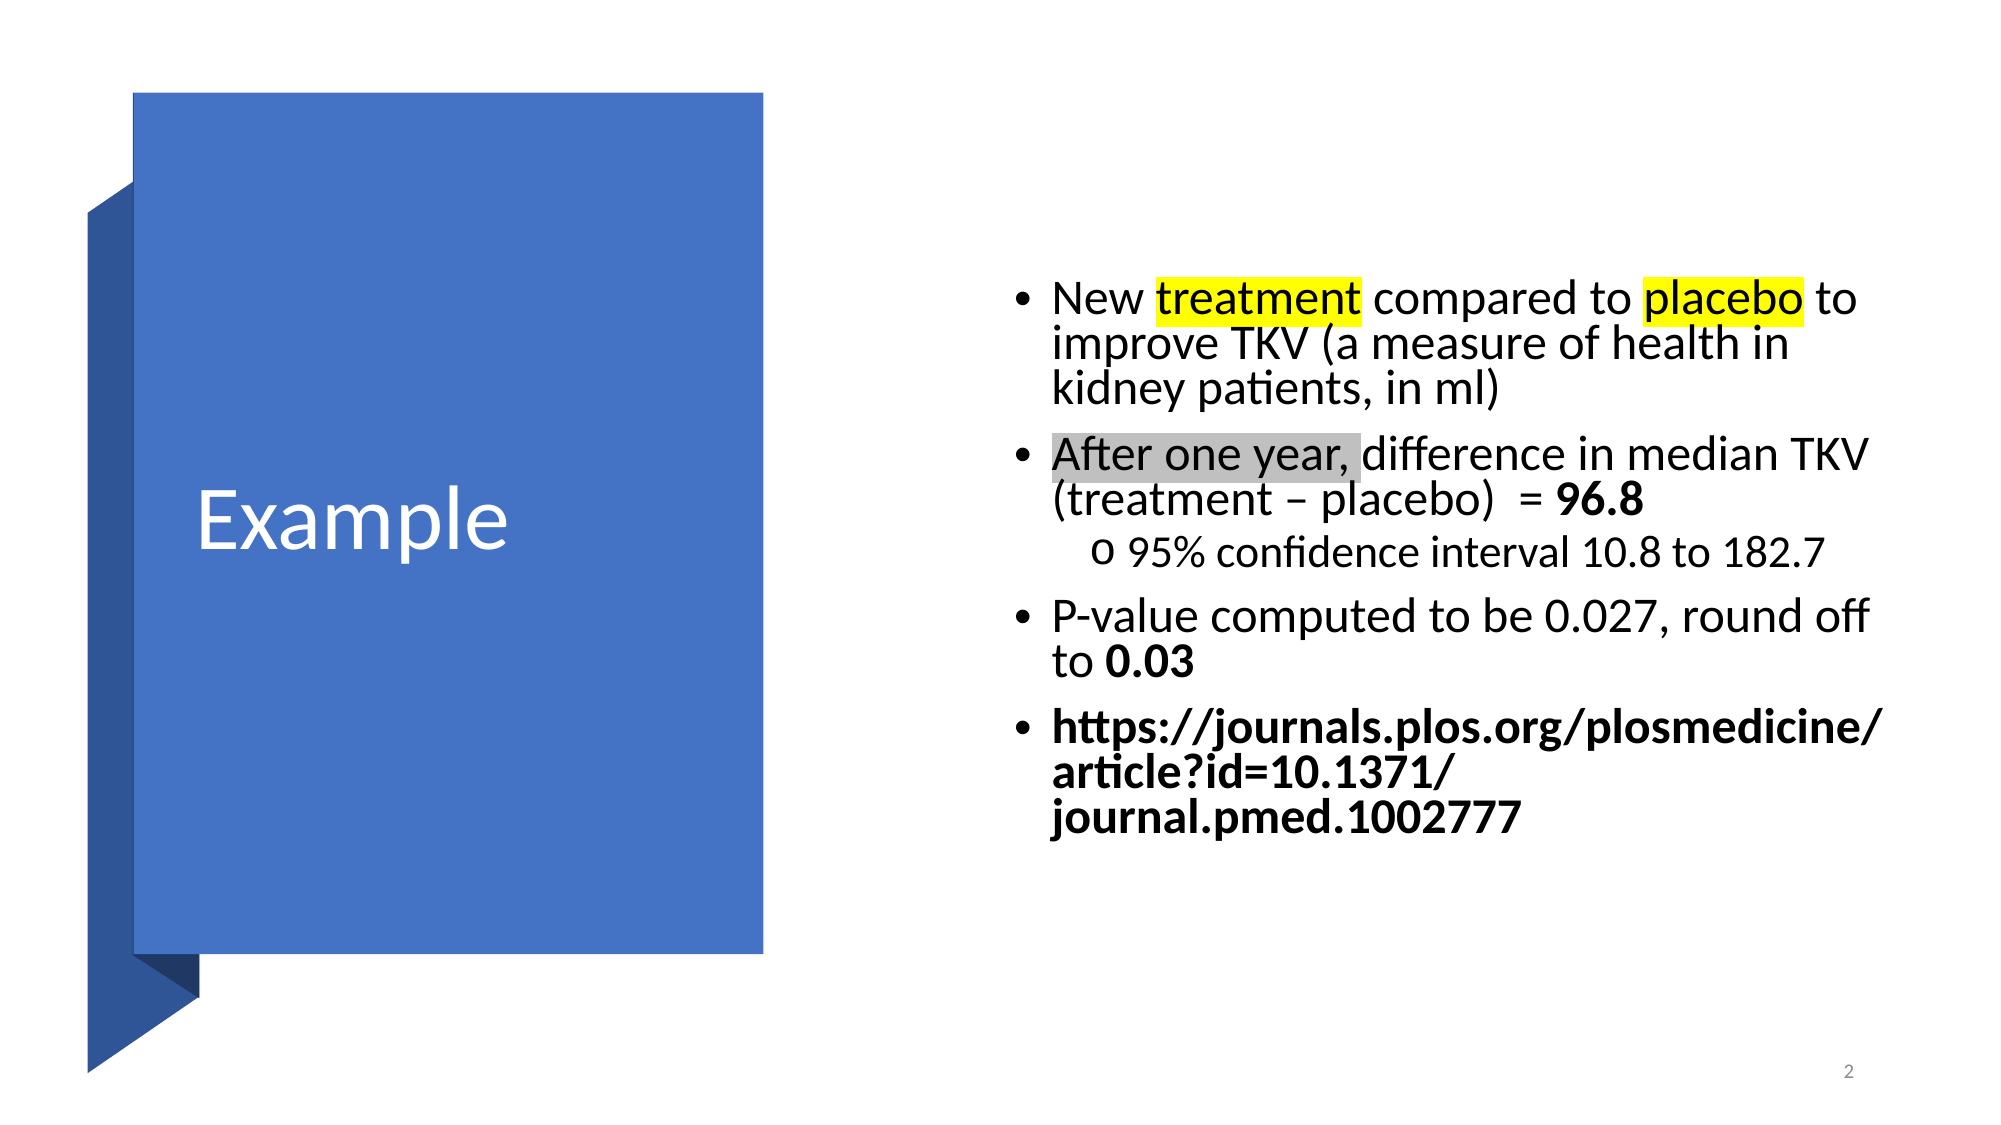

New treatment compared to placebo to improve TKV (a measure of health in kidney patients, in ml)
After one year, difference in median TKV (treatment – placebo)  = 96.8
95% confidence interval 10.8 to 182.7
P-value computed to be 0.027, round off to 0.03
https://journals.plos.org/plosmedicine/article?id=10.1371/journal.pmed.1002777
# Example
2